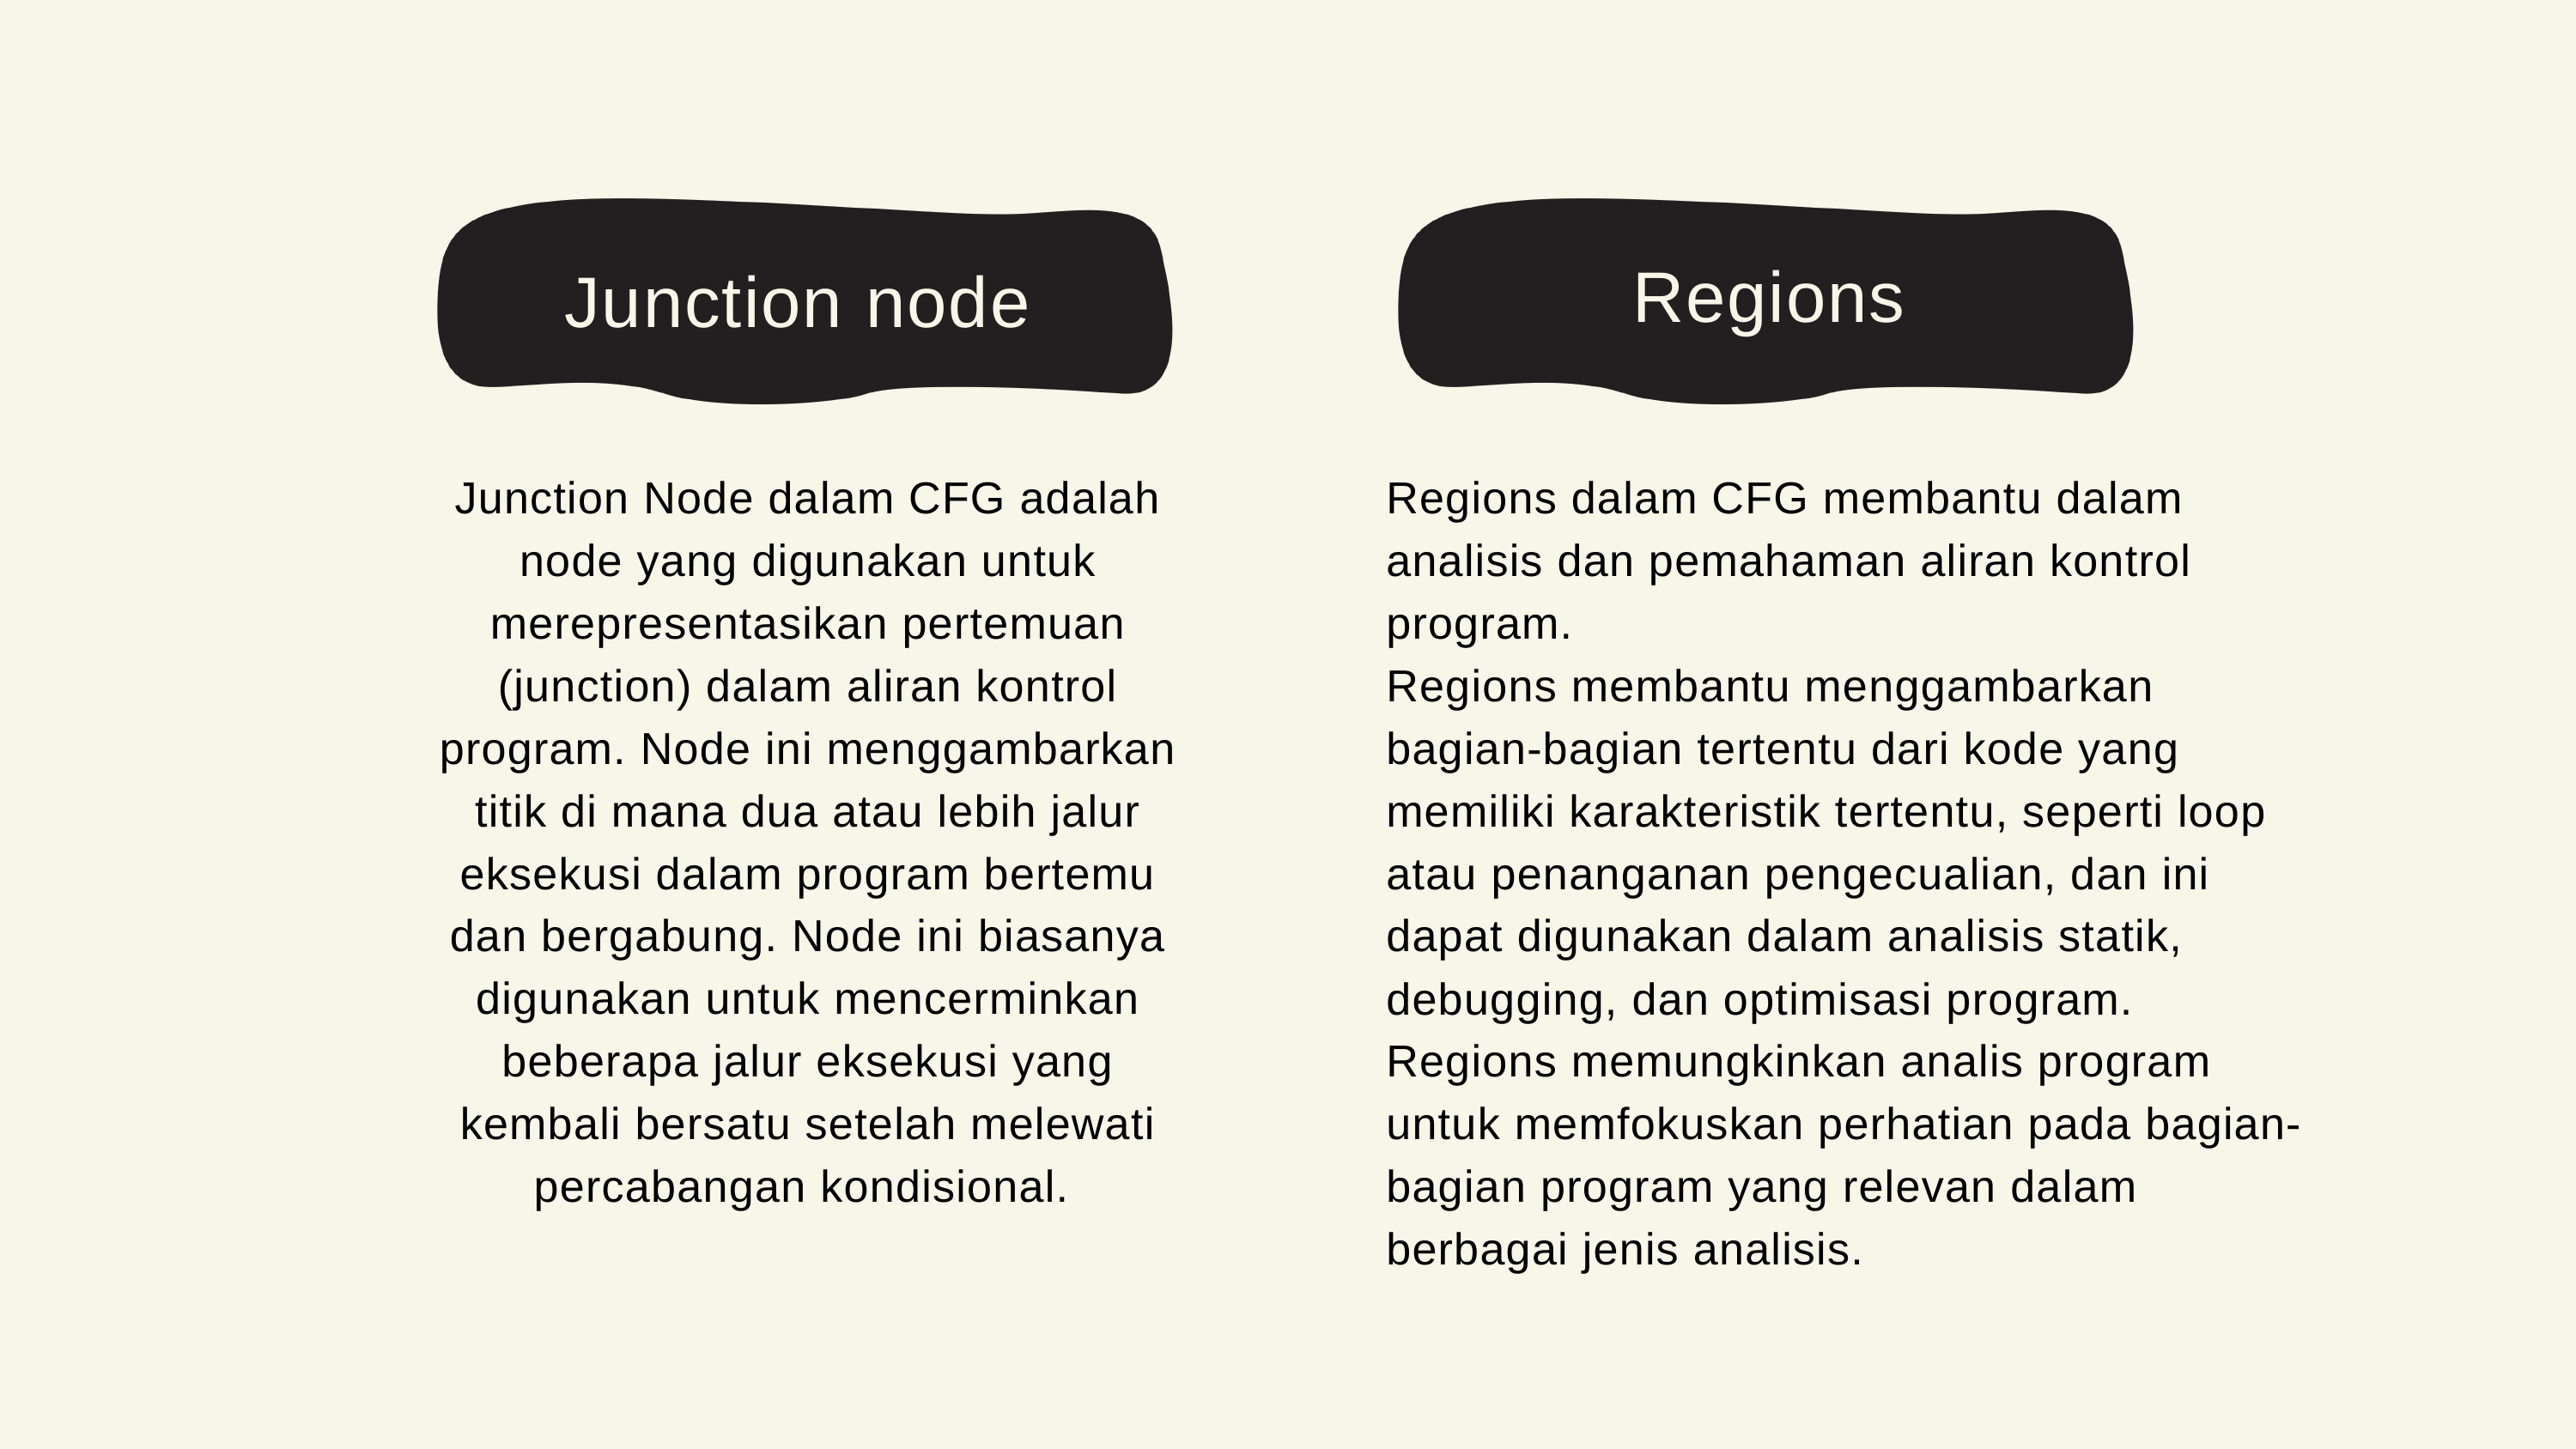

Regions
Junction node
Junction Node dalam CFG adalah node yang digunakan untuk merepresentasikan pertemuan (junction) dalam aliran kontrol program. Node ini menggambarkan titik di mana dua atau lebih jalur eksekusi dalam program bertemu dan bergabung. Node ini biasanya digunakan untuk mencerminkan beberapa jalur eksekusi yang kembali bersatu setelah melewati percabangan kondisional.
Regions dalam CFG membantu dalam analisis dan pemahaman aliran kontrol program.
Regions membantu menggambarkan
bagian-bagian tertentu dari kode yang memiliki karakteristik tertentu, seperti loop atau penanganan pengecualian, dan ini dapat digunakan dalam analisis statik, debugging, dan optimisasi program.
Regions memungkinkan analis program untuk memfokuskan perhatian pada bagian-bagian program yang relevan dalam berbagai jenis analisis.